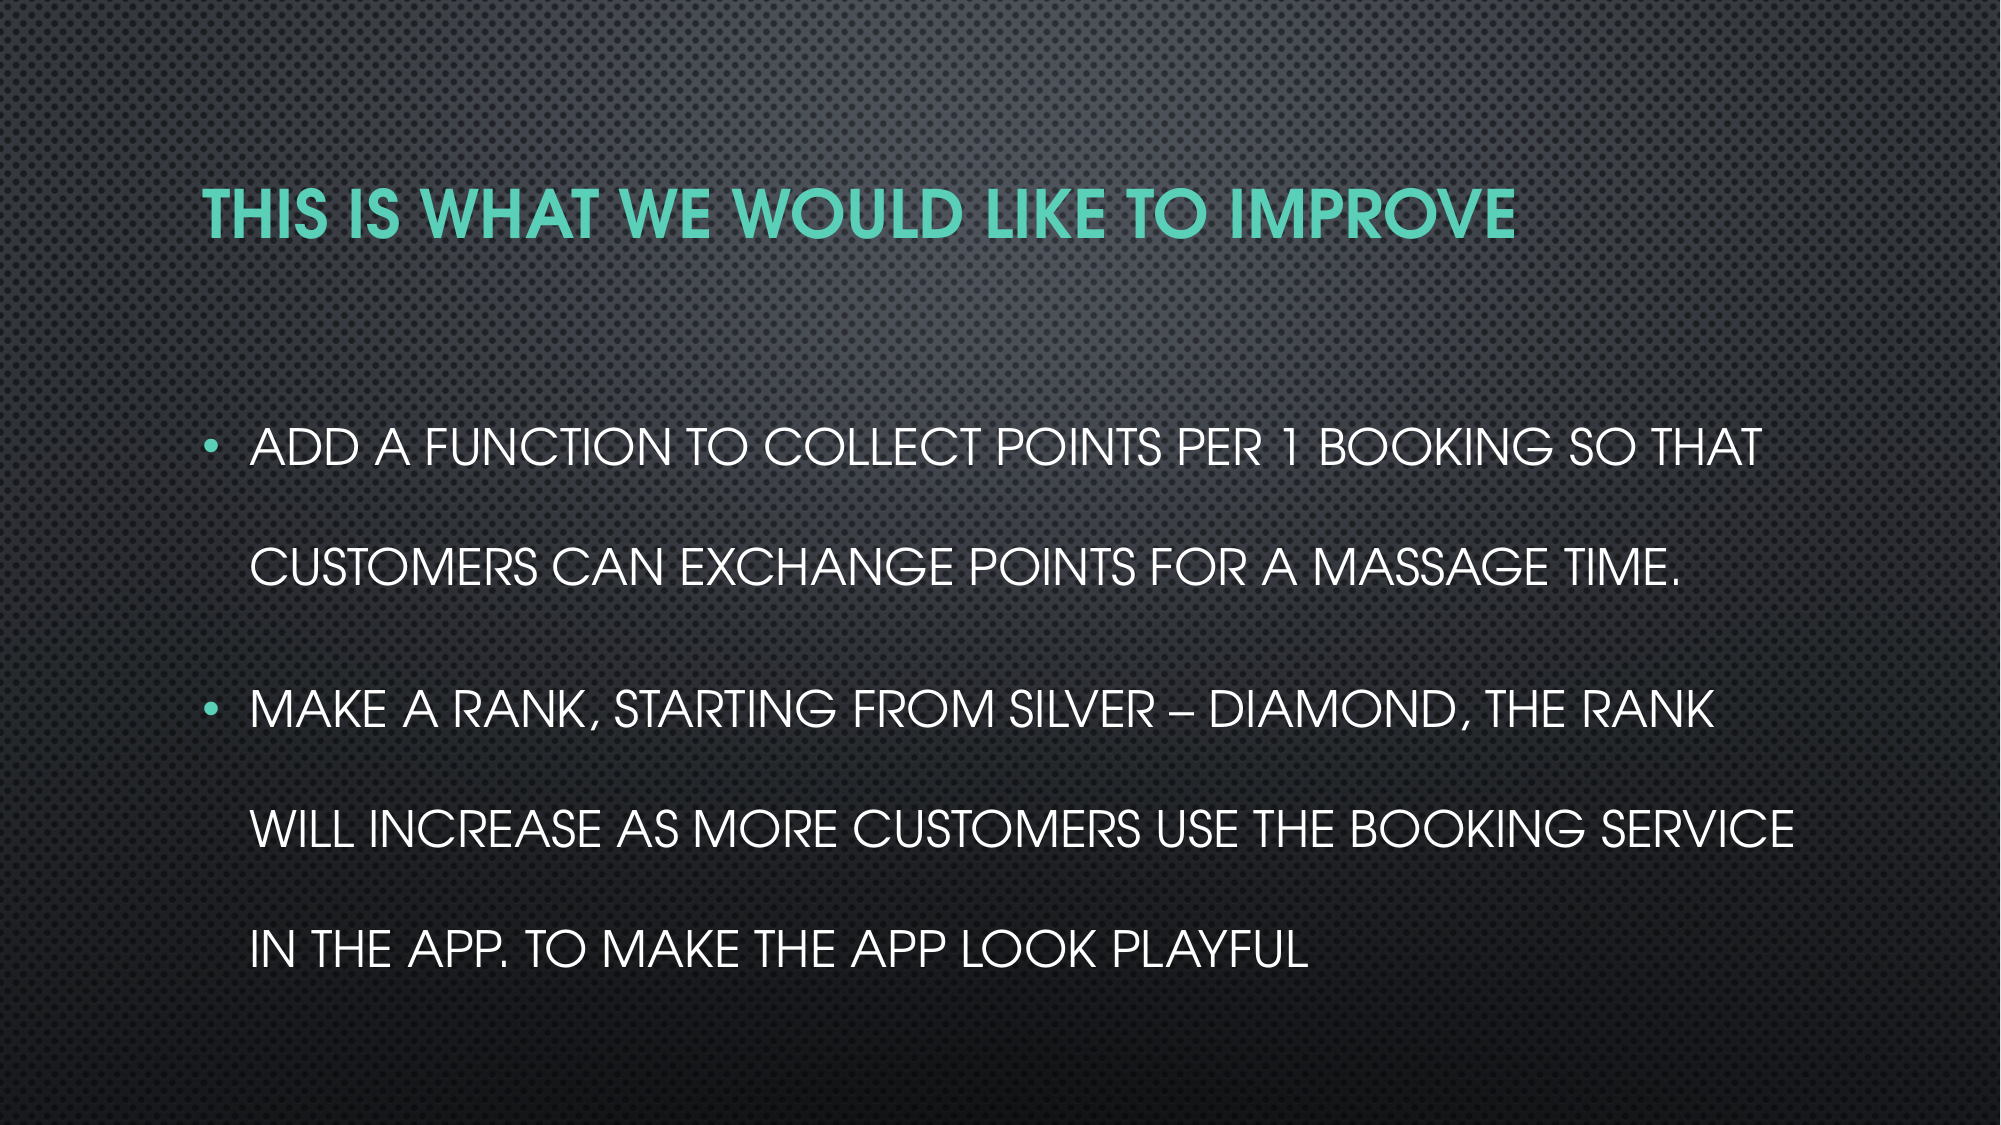

# This is what we would like to improve
Add a function to collect points per 1 booking so that customers can exchange points for a massage time.
Make a rank, starting from Silver – Diamond, the rank will increase as more customers use the booking service in the app. to make the app look playful